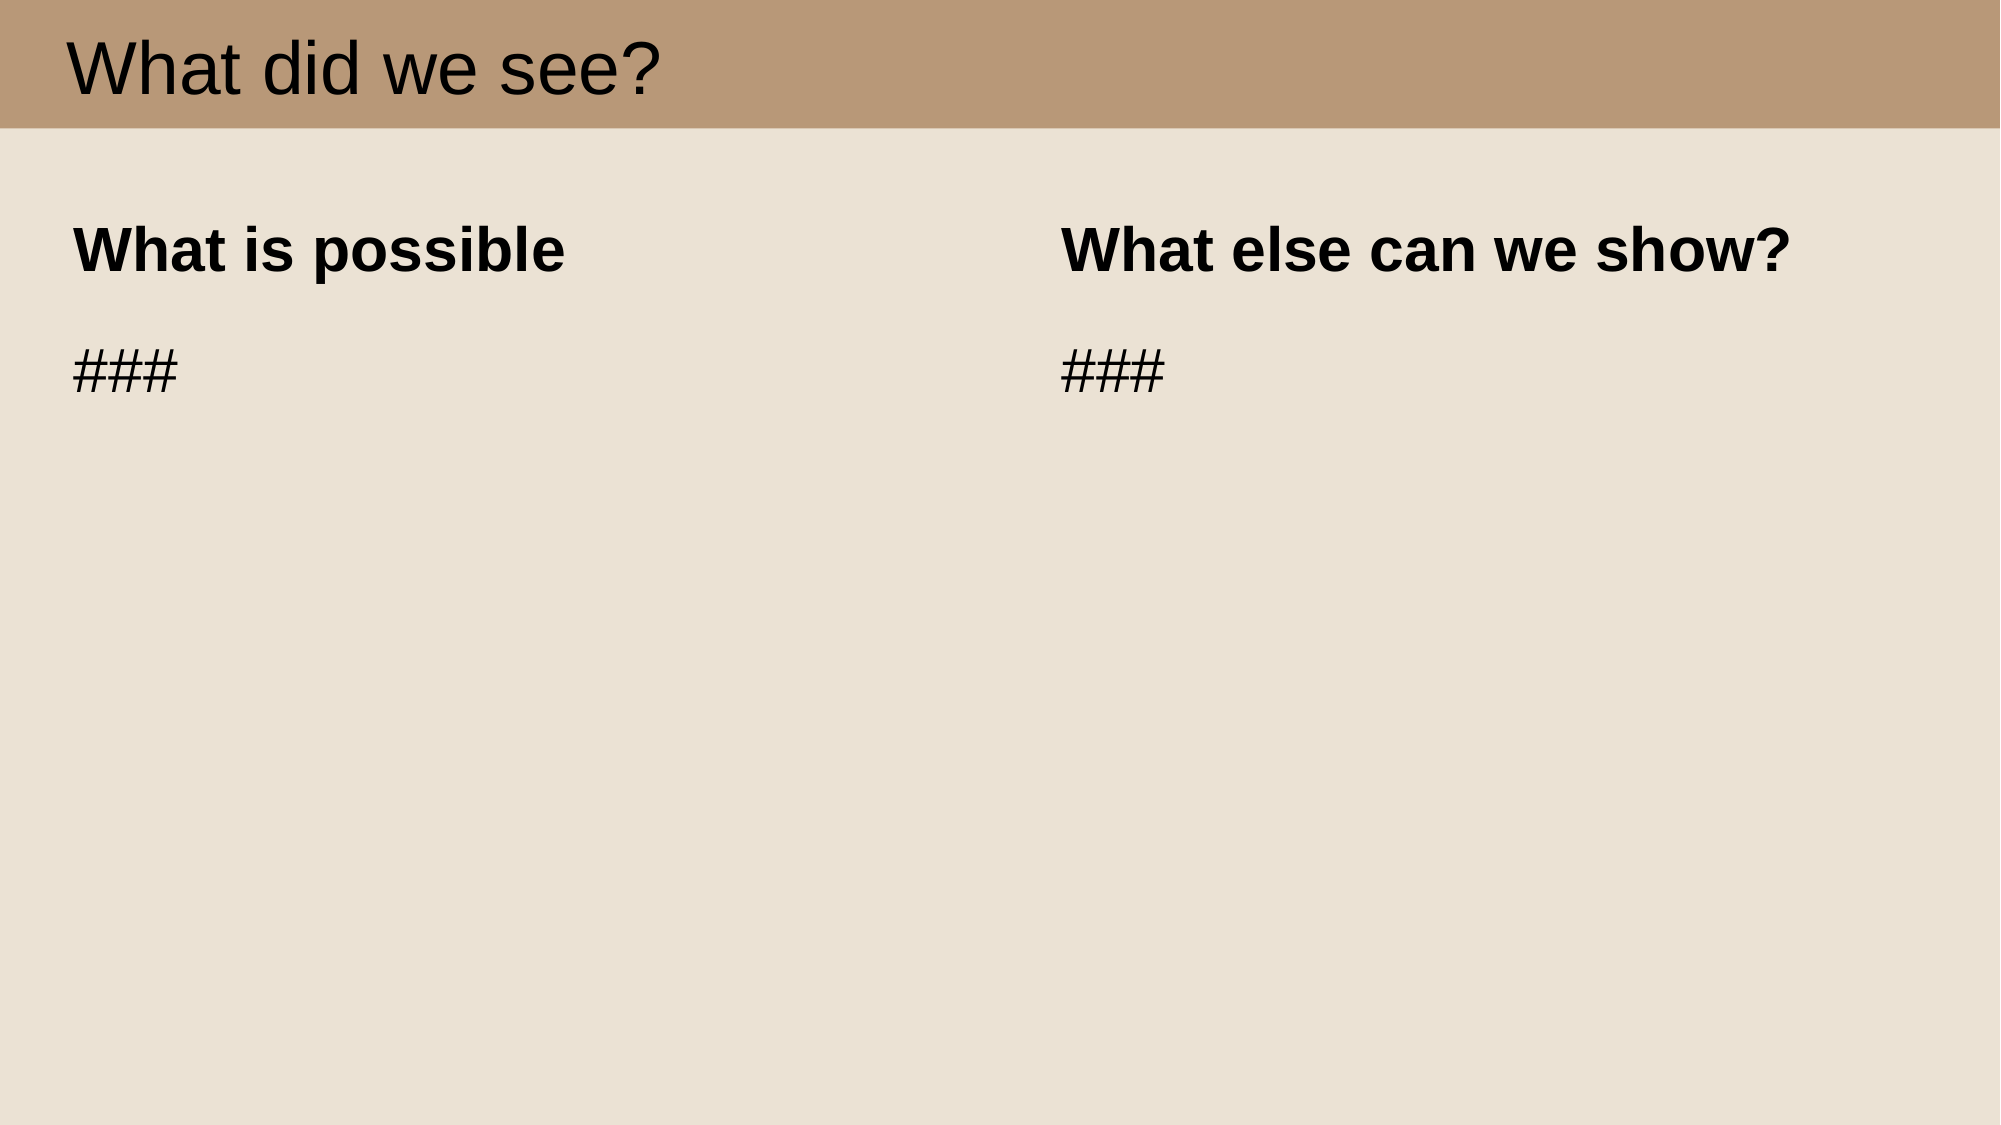

# What did we see?
What is possible
What else can we show?
###
###